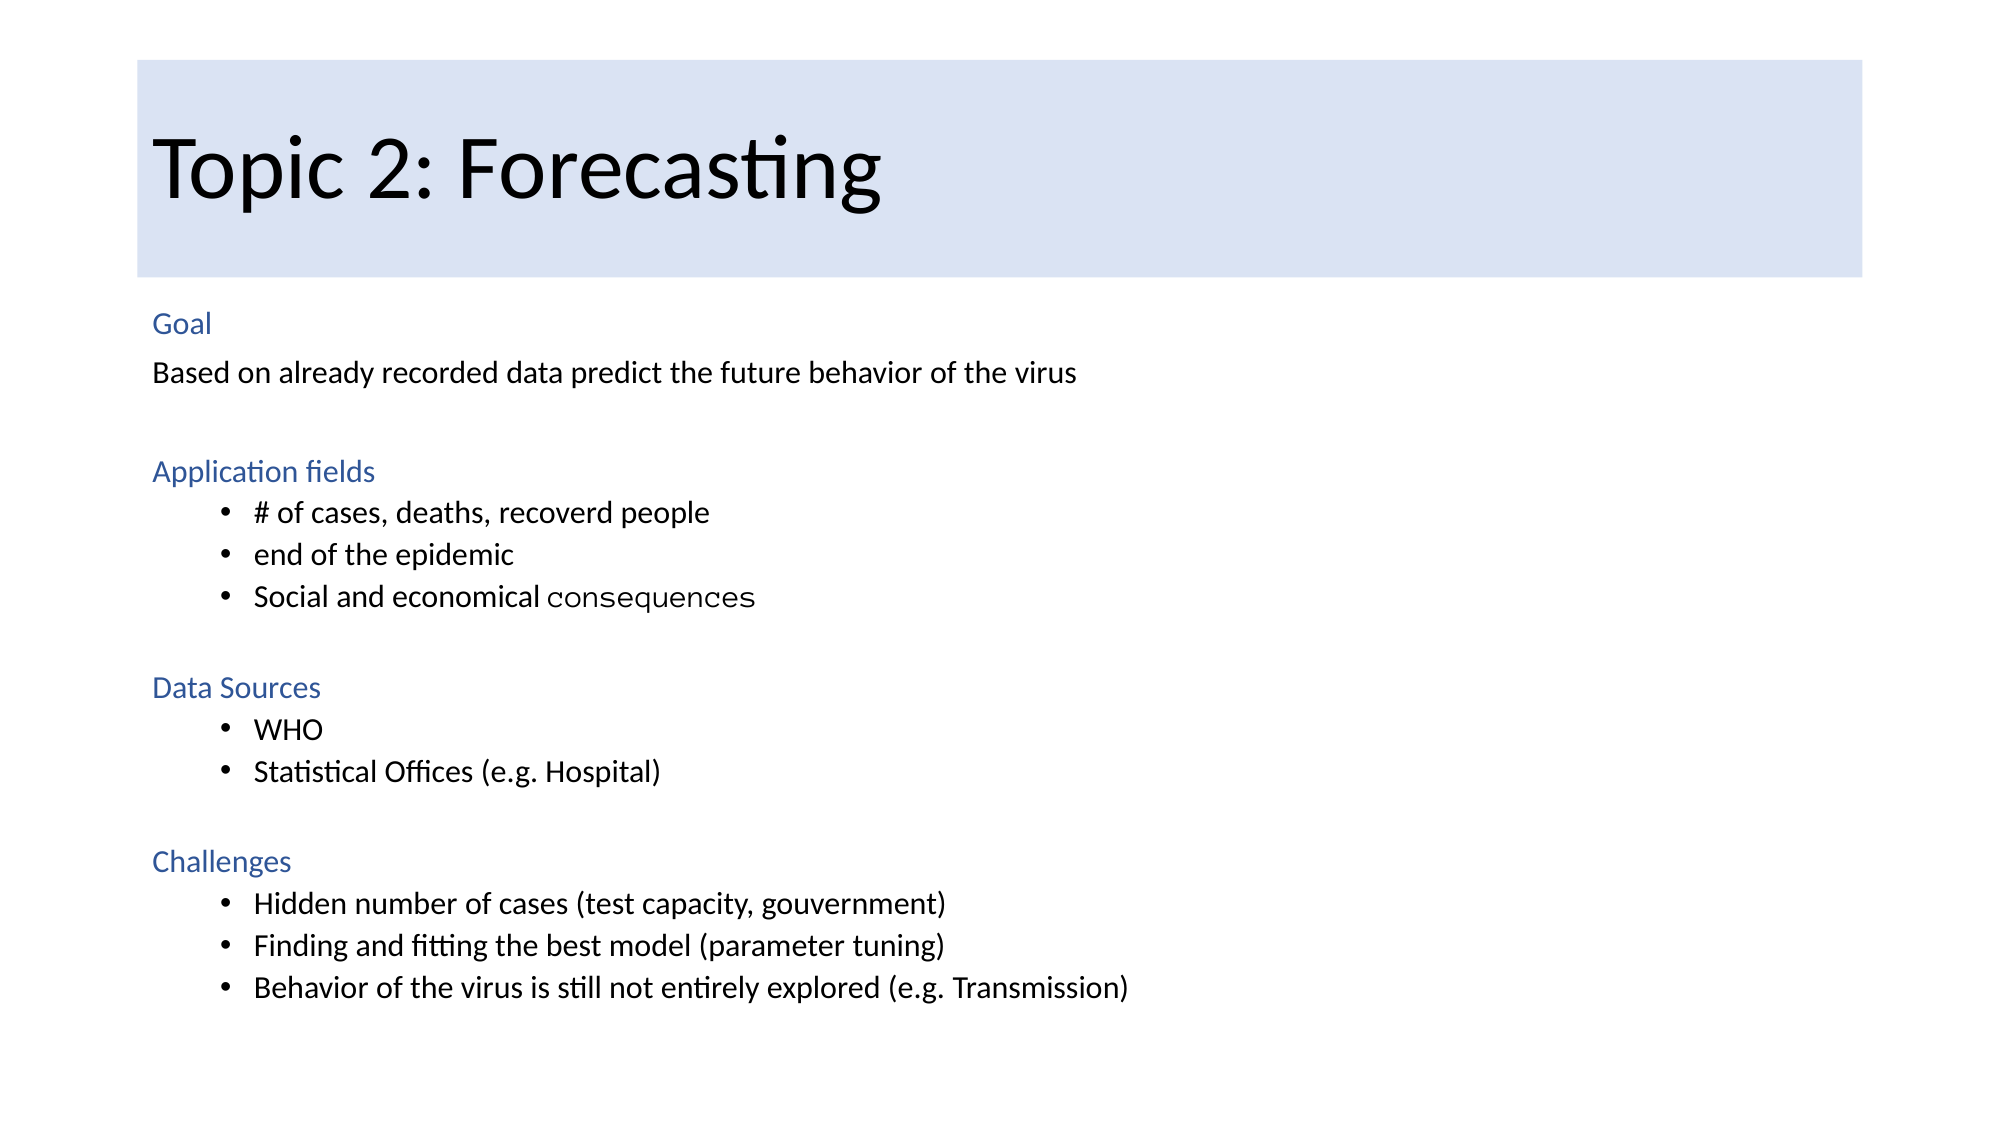

# Topic 2: Forecasting
Goal
Based on already recorded data predict the future behavior of the virus

Application fields
# of cases, deaths, recoverd people
end of the epidemic
Social and economical consequences

Data Sources
WHO
Statistical Offices (e.g. Hospital)

Challenges
Hidden number of cases (test capacity, gouvernment)
Finding and fitting the best model (parameter tuning)
Behavior of the virus is still not entirely explored (e.g. Transmission)